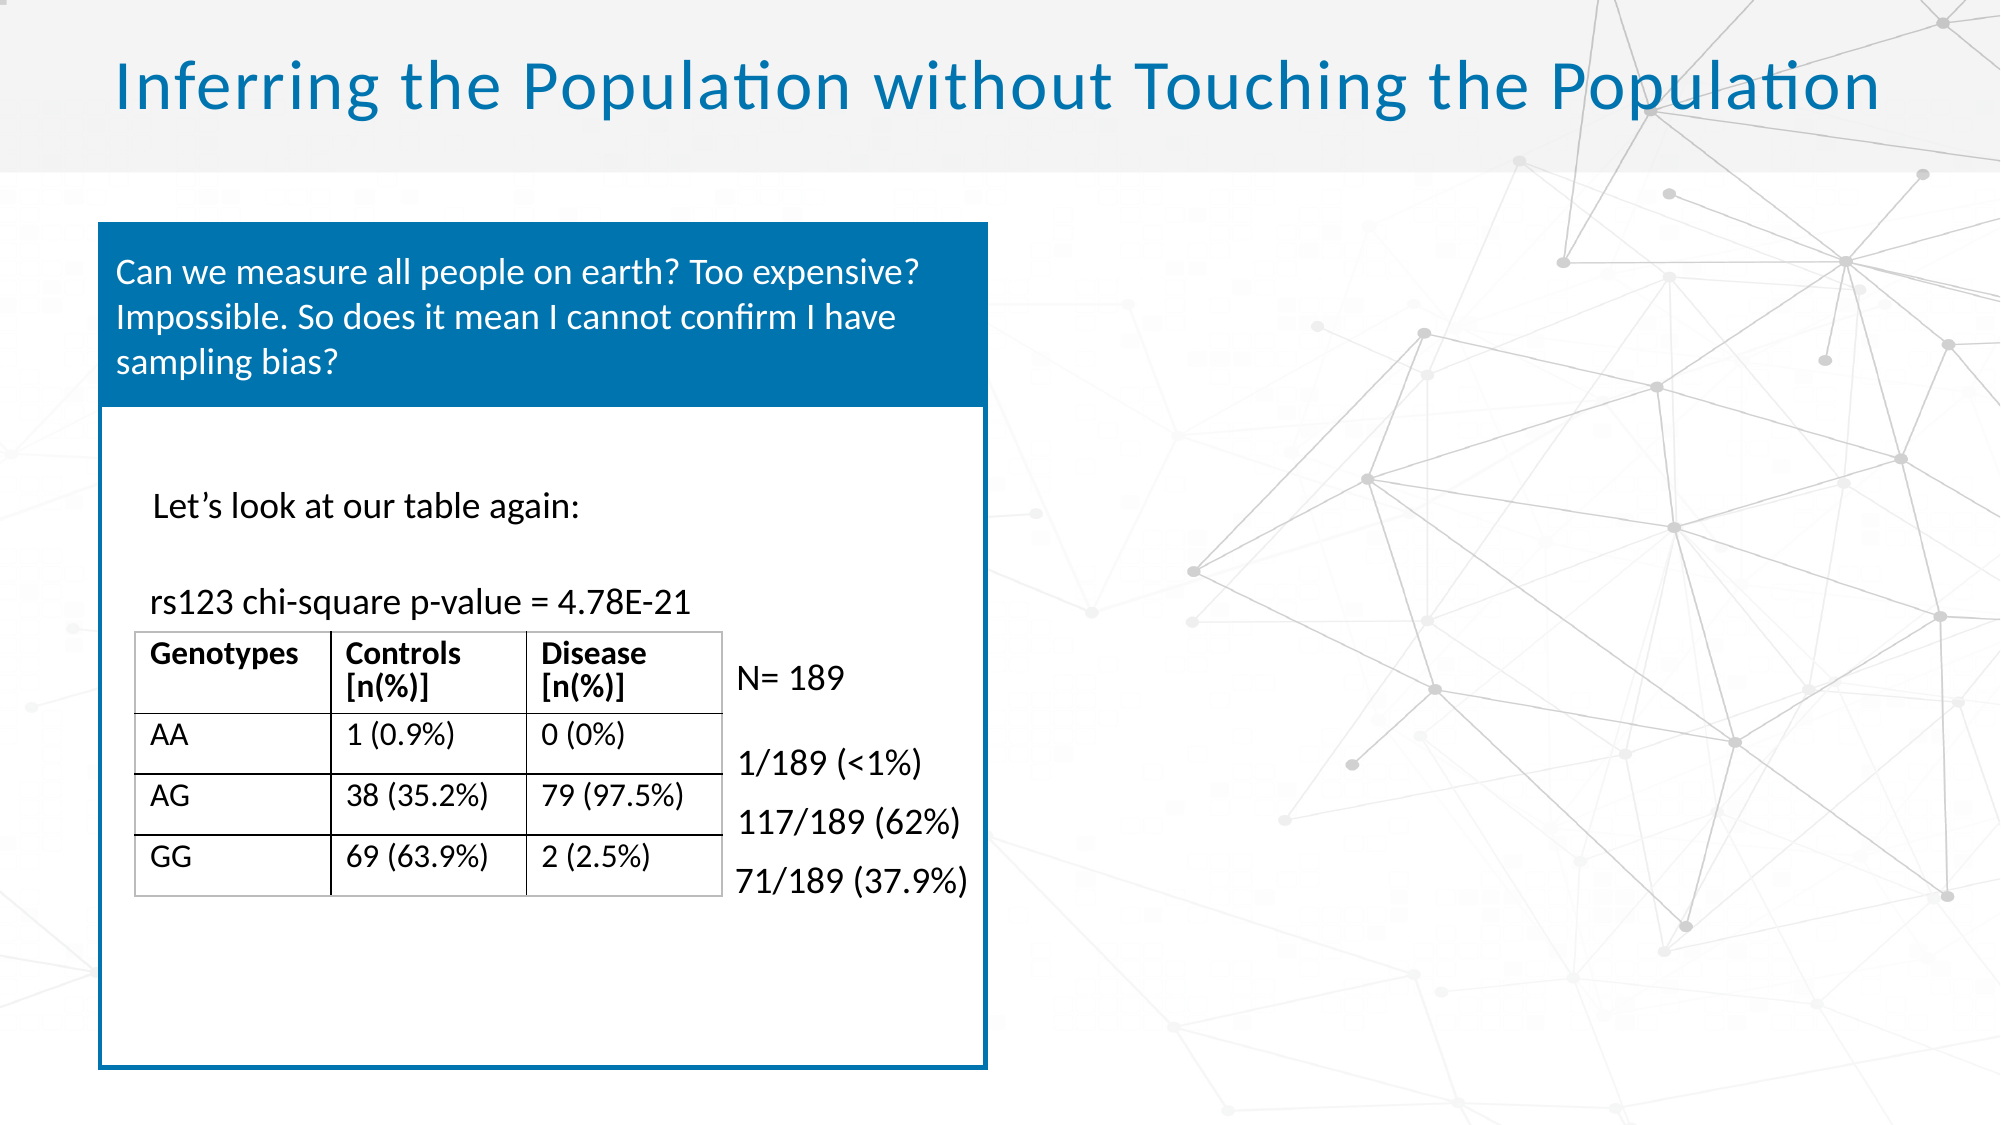

# Inferring the Population without Touching the Population

Can we measure all people on earth? Too expensive? Impossible. So does it mean I cannot confirm I have sampling bias?
Let’s look at our table again:
rs123 chi-square p-value = 4.78E-21
| Genotypes | Controls [n(%)] | Disease [n(%)] |
| --- | --- | --- |
| AA | 1 (0.9%) | 0 (0%) |
| AG | 38 (35.2%) | 79 (97.5%) |
| GG | 69 (63.9%) | 2 (2.5%) |
N= 189
1/189 (<1%)
117/189 (62%)
71/189 (37.9%)